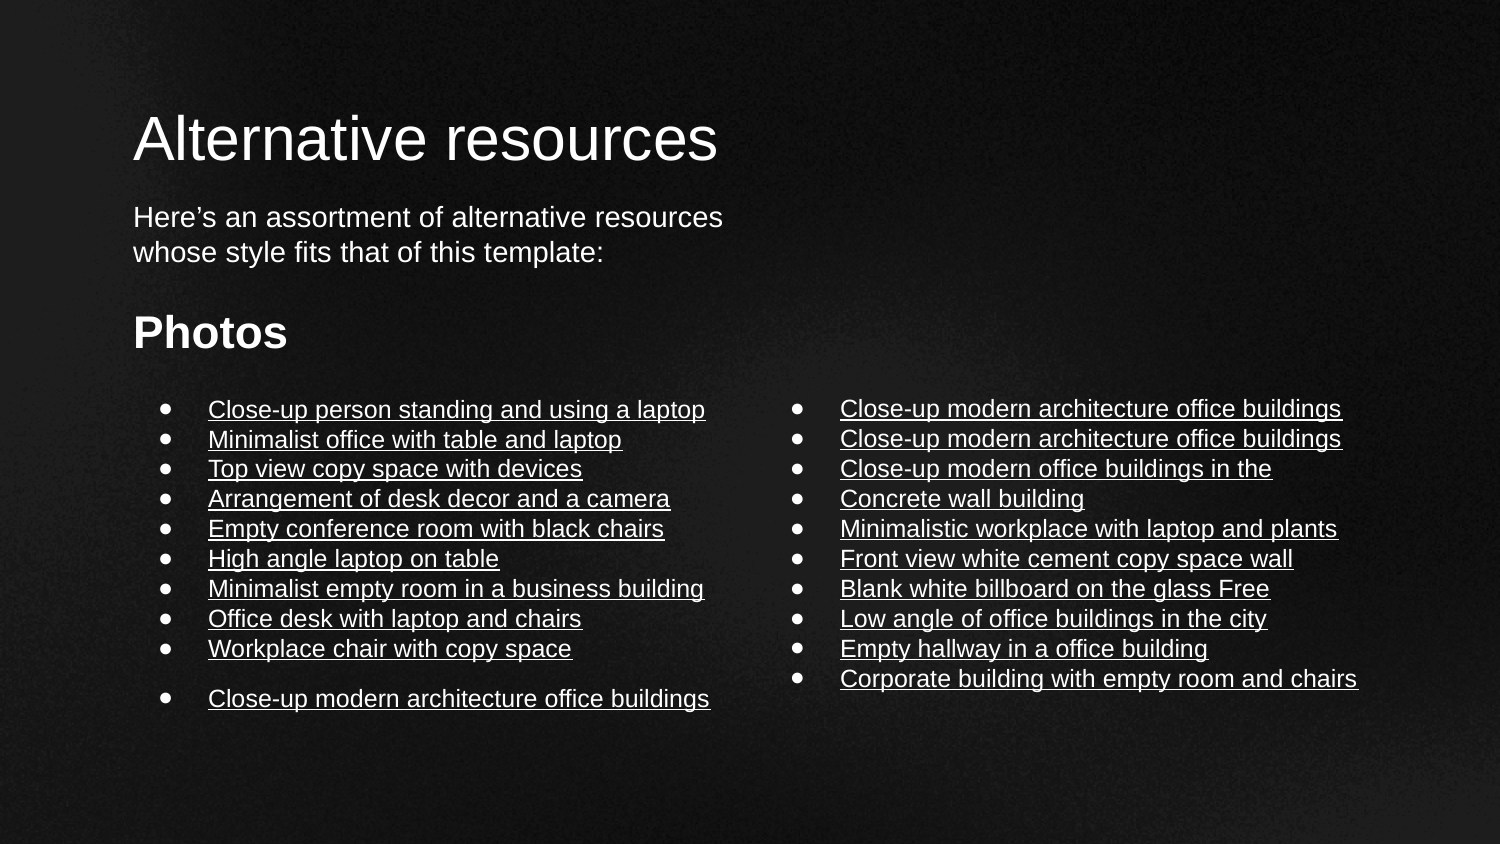

# Alternative resources
Here’s an assortment of alternative resources whose style fits that of this template:

Photos

Close-up person standing and using a laptop
Minimalist office with table and laptop
Top view copy space with devices
Arrangement of desk decor and a camera
Empty conference room with black chairs
High angle laptop on table
Minimalist empty room in a business building
Office desk with laptop and chairs
Workplace chair with copy space
Close-up modern architecture office buildings
Close-up modern architecture office buildings
Close-up modern architecture office buildings
Close-up modern office buildings in the
Concrete wall building
Minimalistic workplace with laptop and plants
Front view white cement copy space wall
Blank white billboard on the glass Free
Low angle of office buildings in the city
Empty hallway in a office building
Corporate building with empty room and chairs